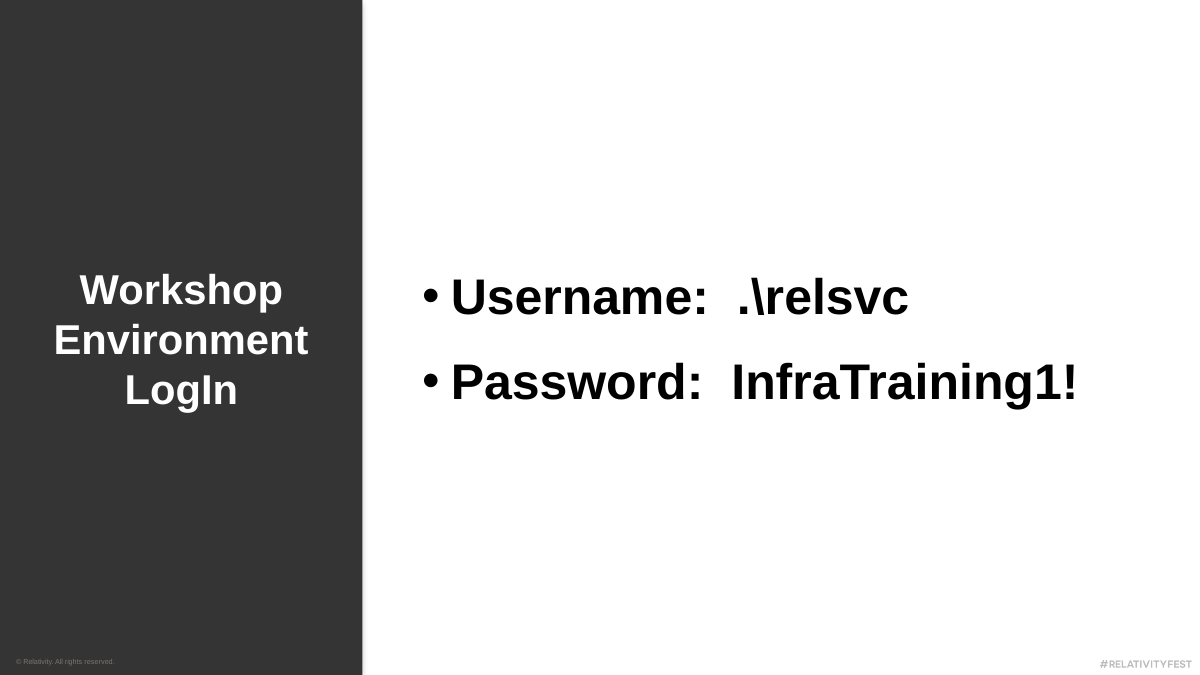

Username:  .\relsvc
Password:  InfraTraining1!
Workshop Environment LogIn